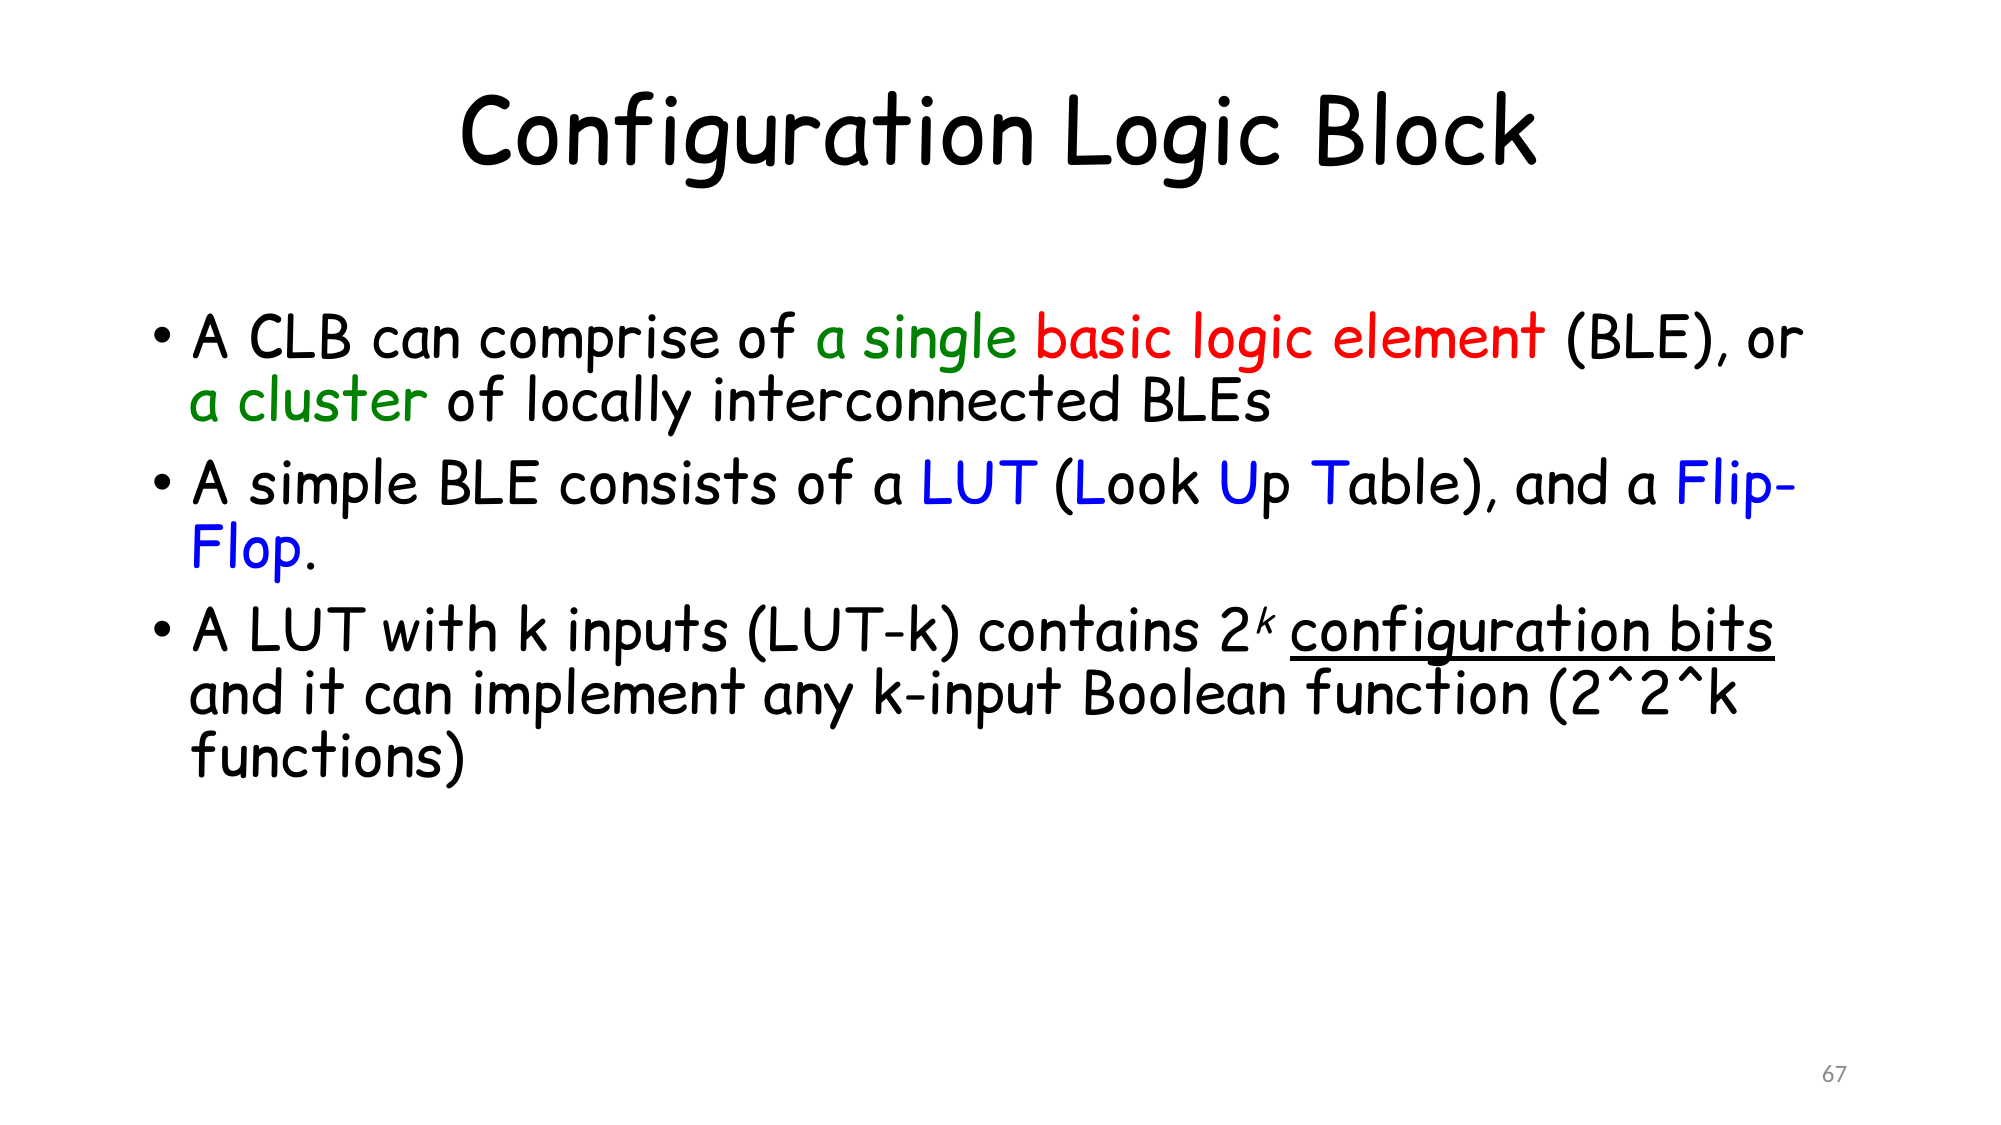

# Configuration Logic Block
A CLB can comprise of a single basic logic element (BLE), or a cluster of locally interconnected BLEs
A simple BLE consists of a LUT (Look Up Table), and a Flip-Flop.
A LUT with k inputs (LUT-k) contains 2k configuration bits and it can implement any k-input Boolean function (2^2^k functions)
67